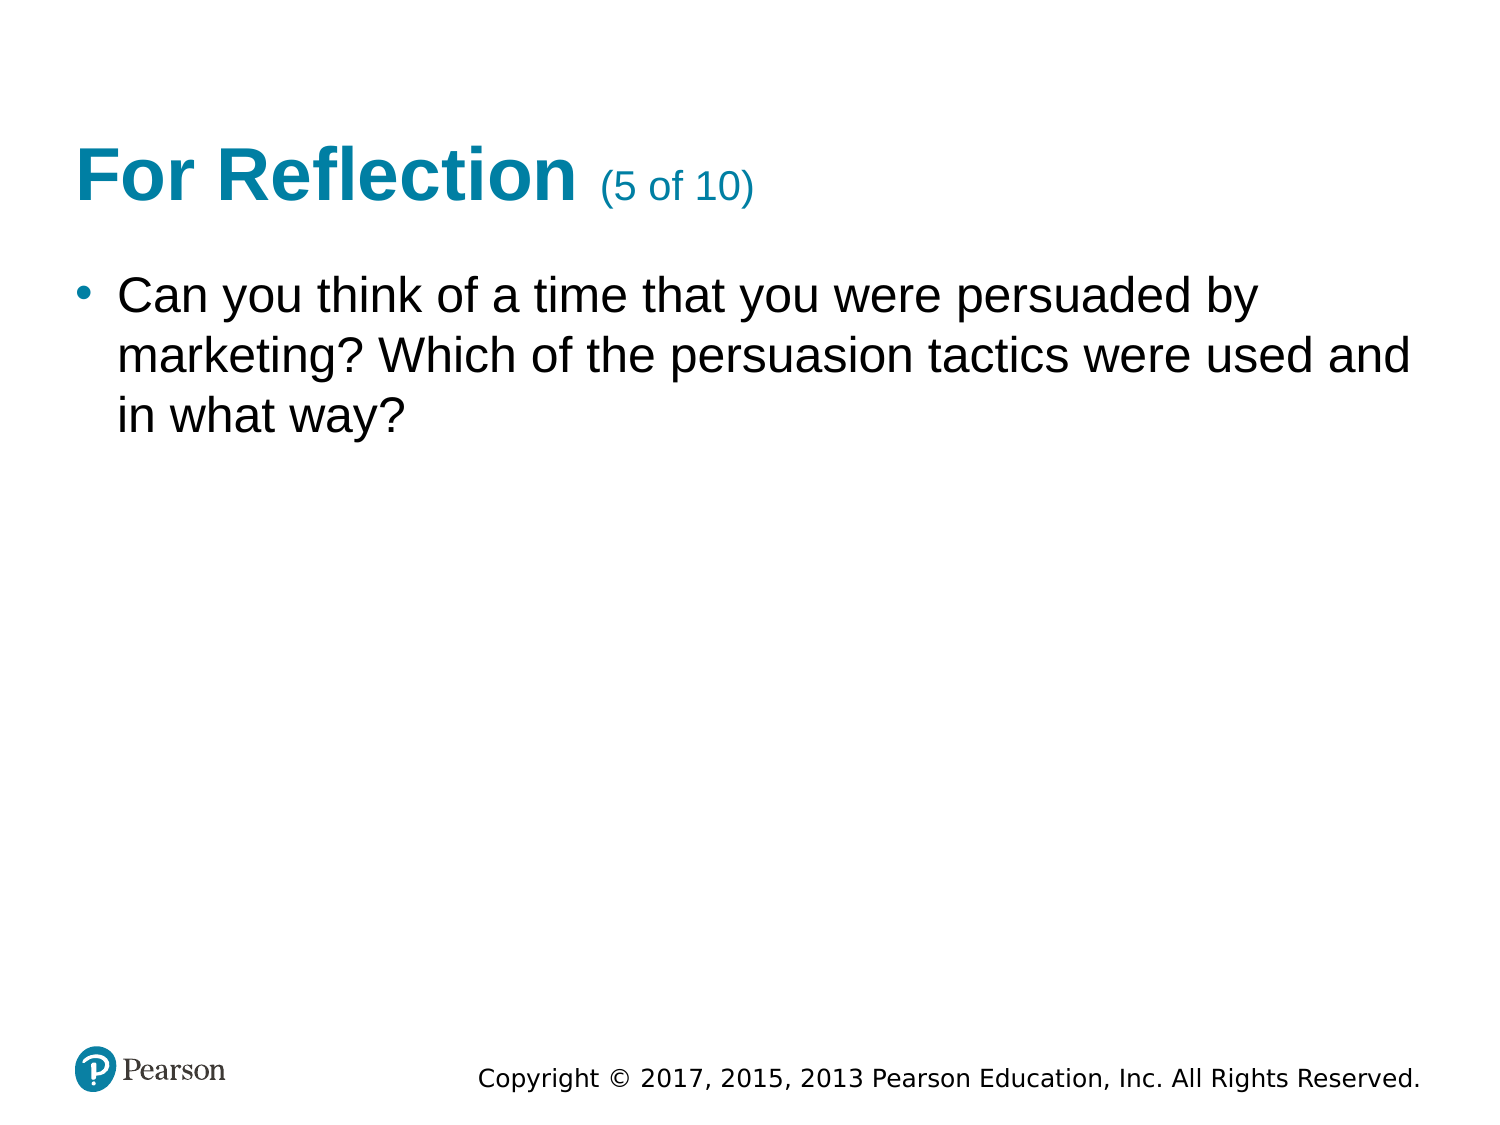

# For Reflection (5 of 10)
Can you think of a time that you were persuaded by marketing? Which of the persuasion tactics were used and in what way?